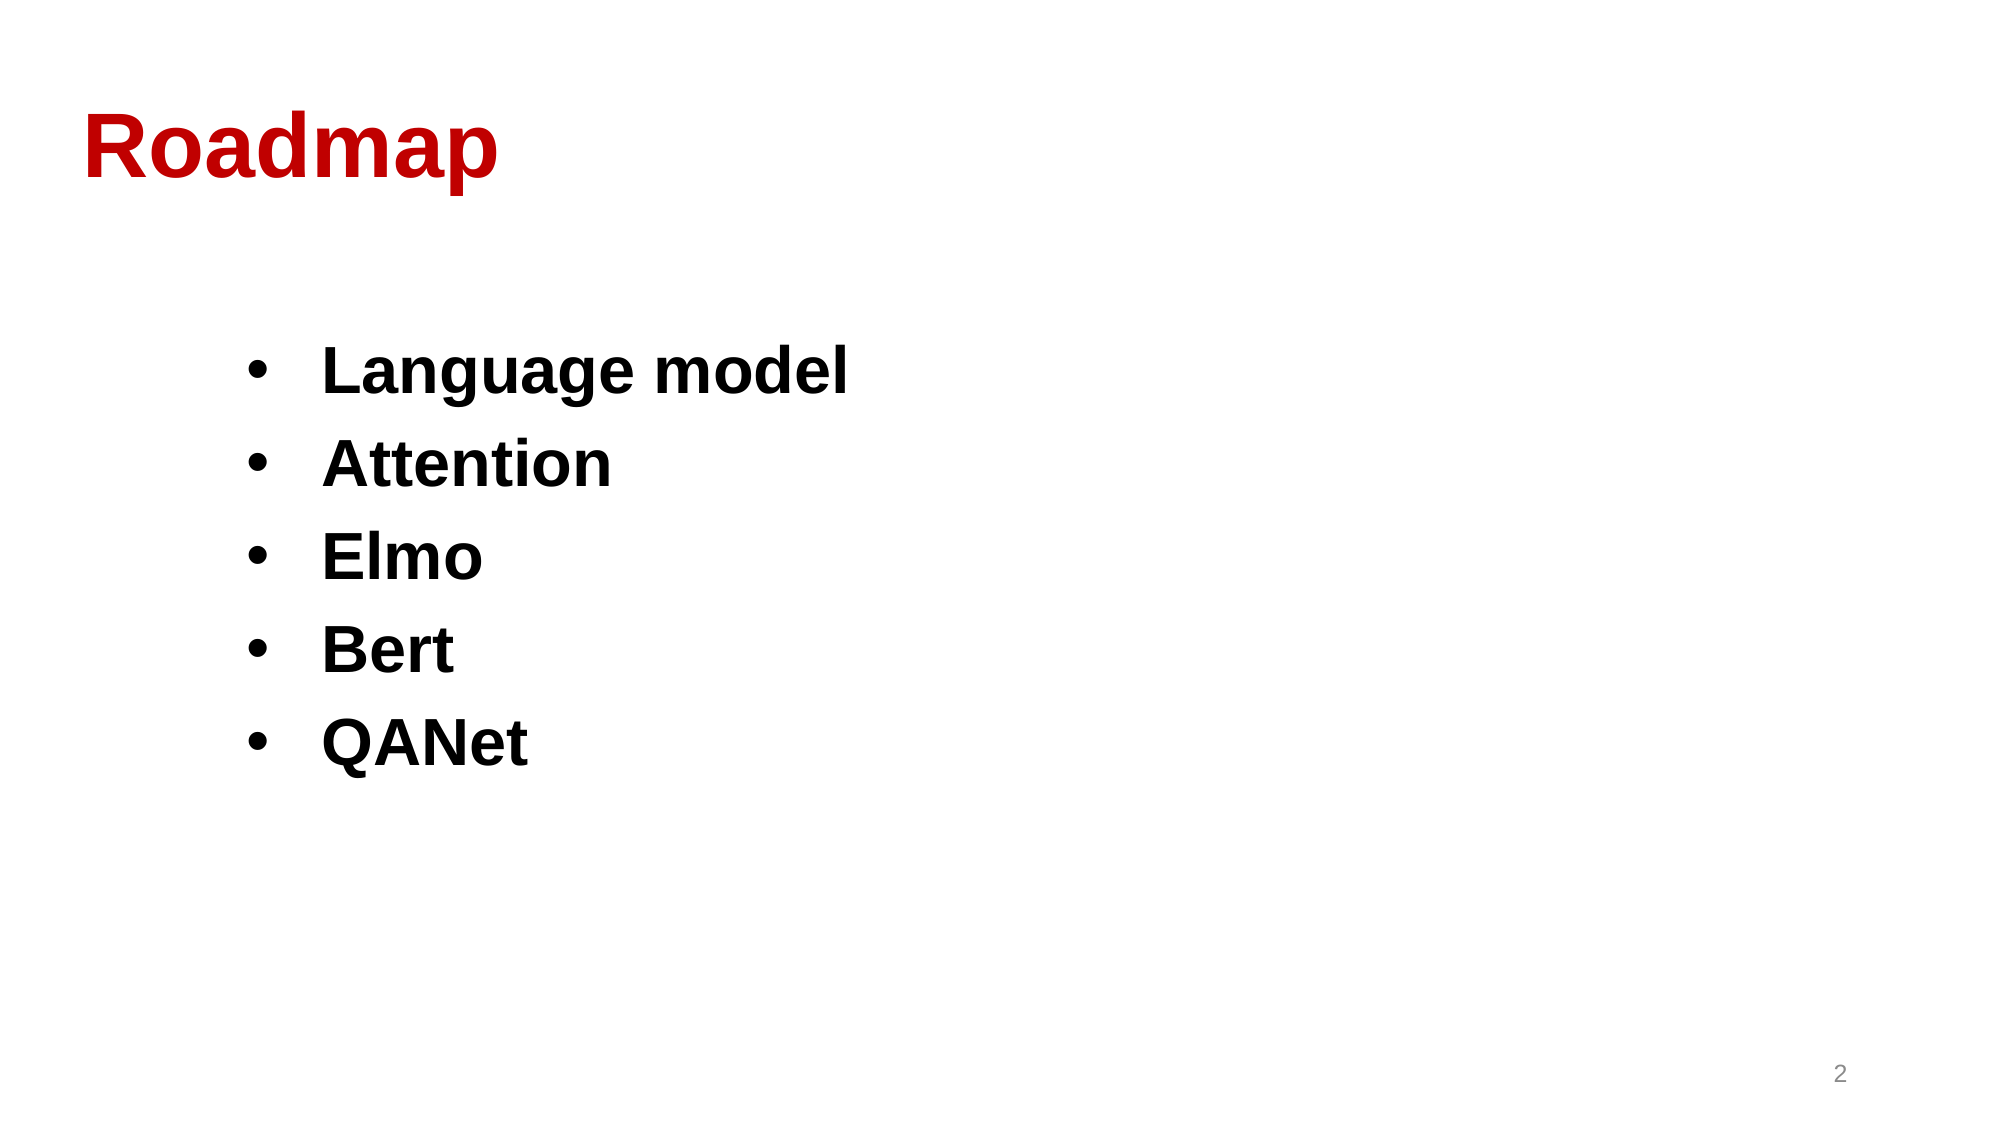

# Roadmap
  Language model
  Attention
  Elmo
  Bert
  QANet
2